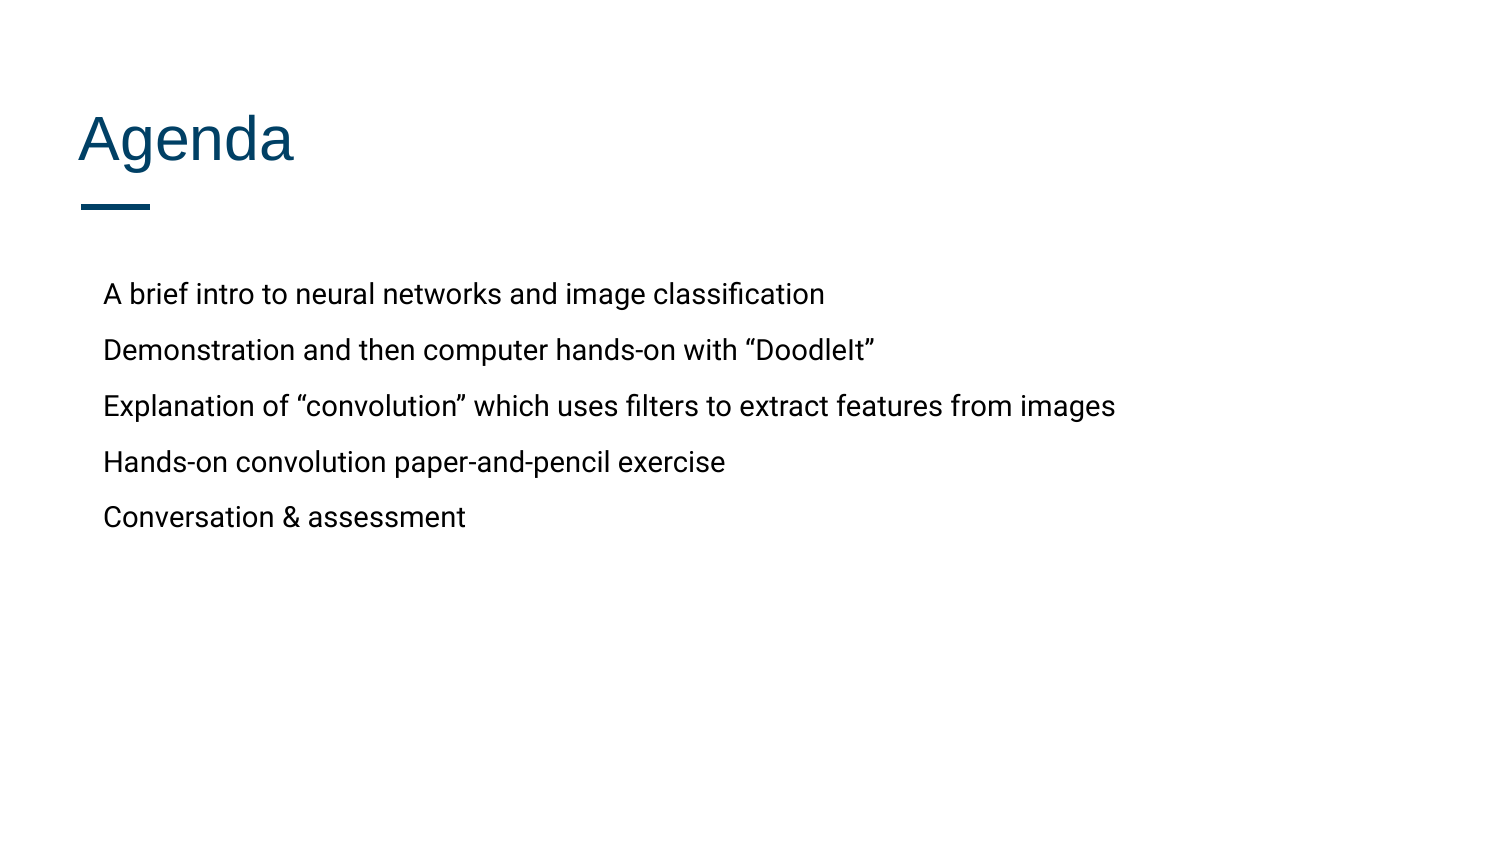

# Agenda
A brief intro to neural networks and image classification
Demonstration and then computer hands-on with “DoodleIt”
Explanation of “convolution” which uses filters to extract features from images
Hands-on convolution paper-and-pencil exercise
Conversation & assessment